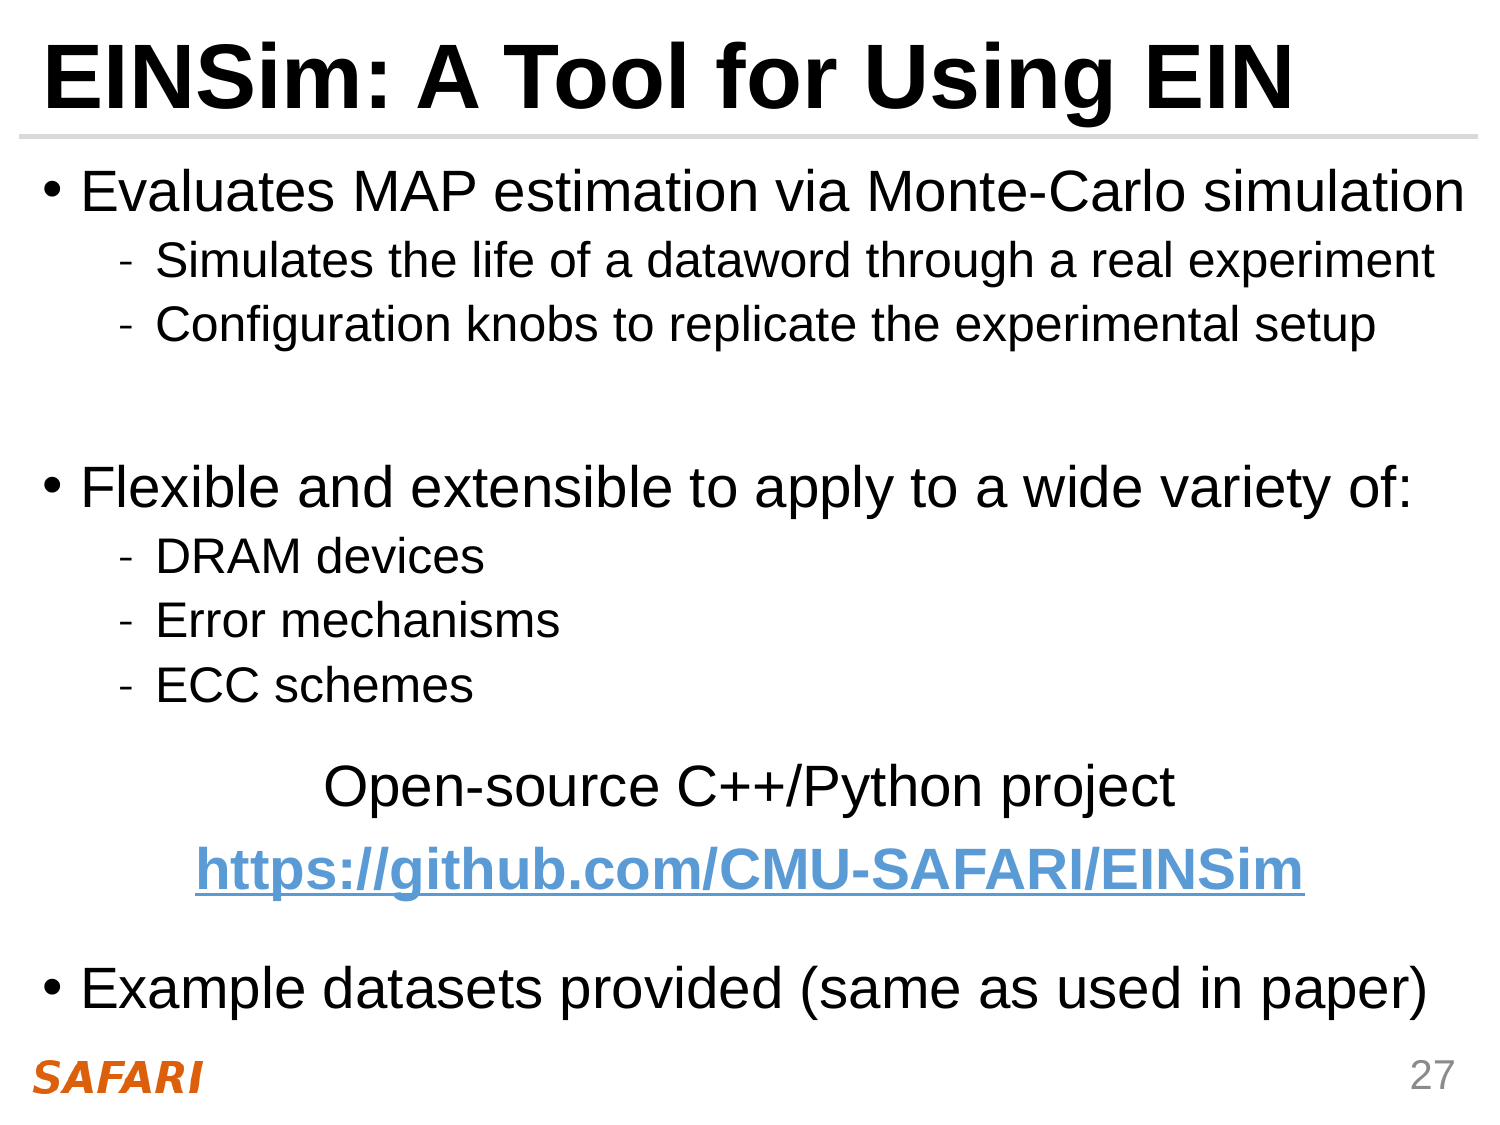

# EINSim: A Tool for Using EIN
Evaluates MAP estimation via Monte-Carlo simulation
Simulates the life of a dataword through a real experiment
Configuration knobs to replicate the experimental setup

Flexible and extensible to apply to a wide variety of:
DRAM devices
Error mechanisms
ECC schemes
Open-source C++/Python project
https://github.com/CMU-SAFARI/EINSim
Example datasets provided (same as used in paper)